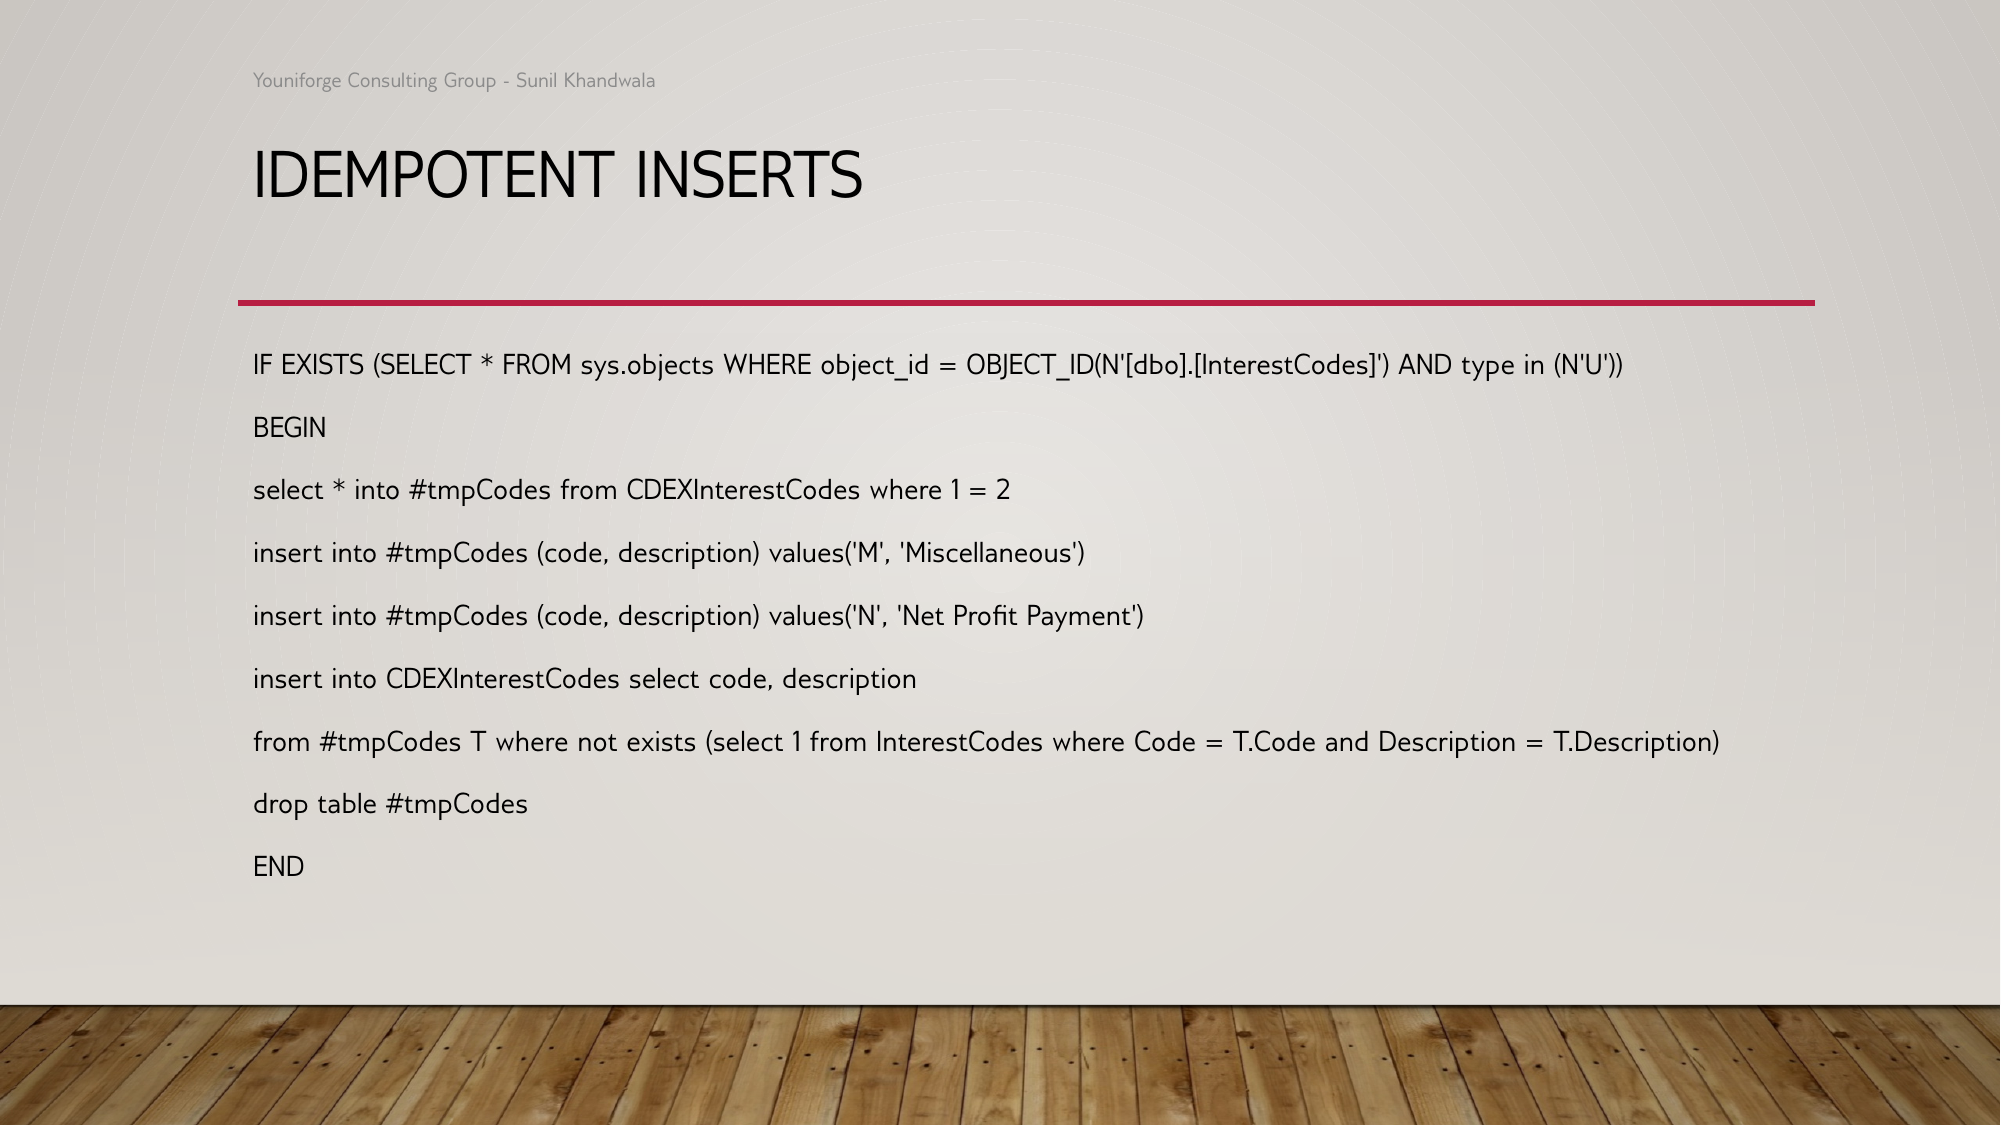

Youniforge Consulting Group - Sunil Khandwala
# Idempotent Inserts
IF EXISTS (SELECT * FROM sys.objects WHERE object_id = OBJECT_ID(N'[dbo].[InterestCodes]') AND type in (N'U'))
BEGIN
select * into #tmpCodes from CDEXInterestCodes where 1 = 2
insert into #tmpCodes (code, description) values('M', 'Miscellaneous')
insert into #tmpCodes (code, description) values('N', 'Net Profit Payment')
insert into CDEXInterestCodes select code, description
from #tmpCodes T where not exists (select 1 from InterestCodes where Code = T.Code and Description = T.Description)
drop table #tmpCodes
END